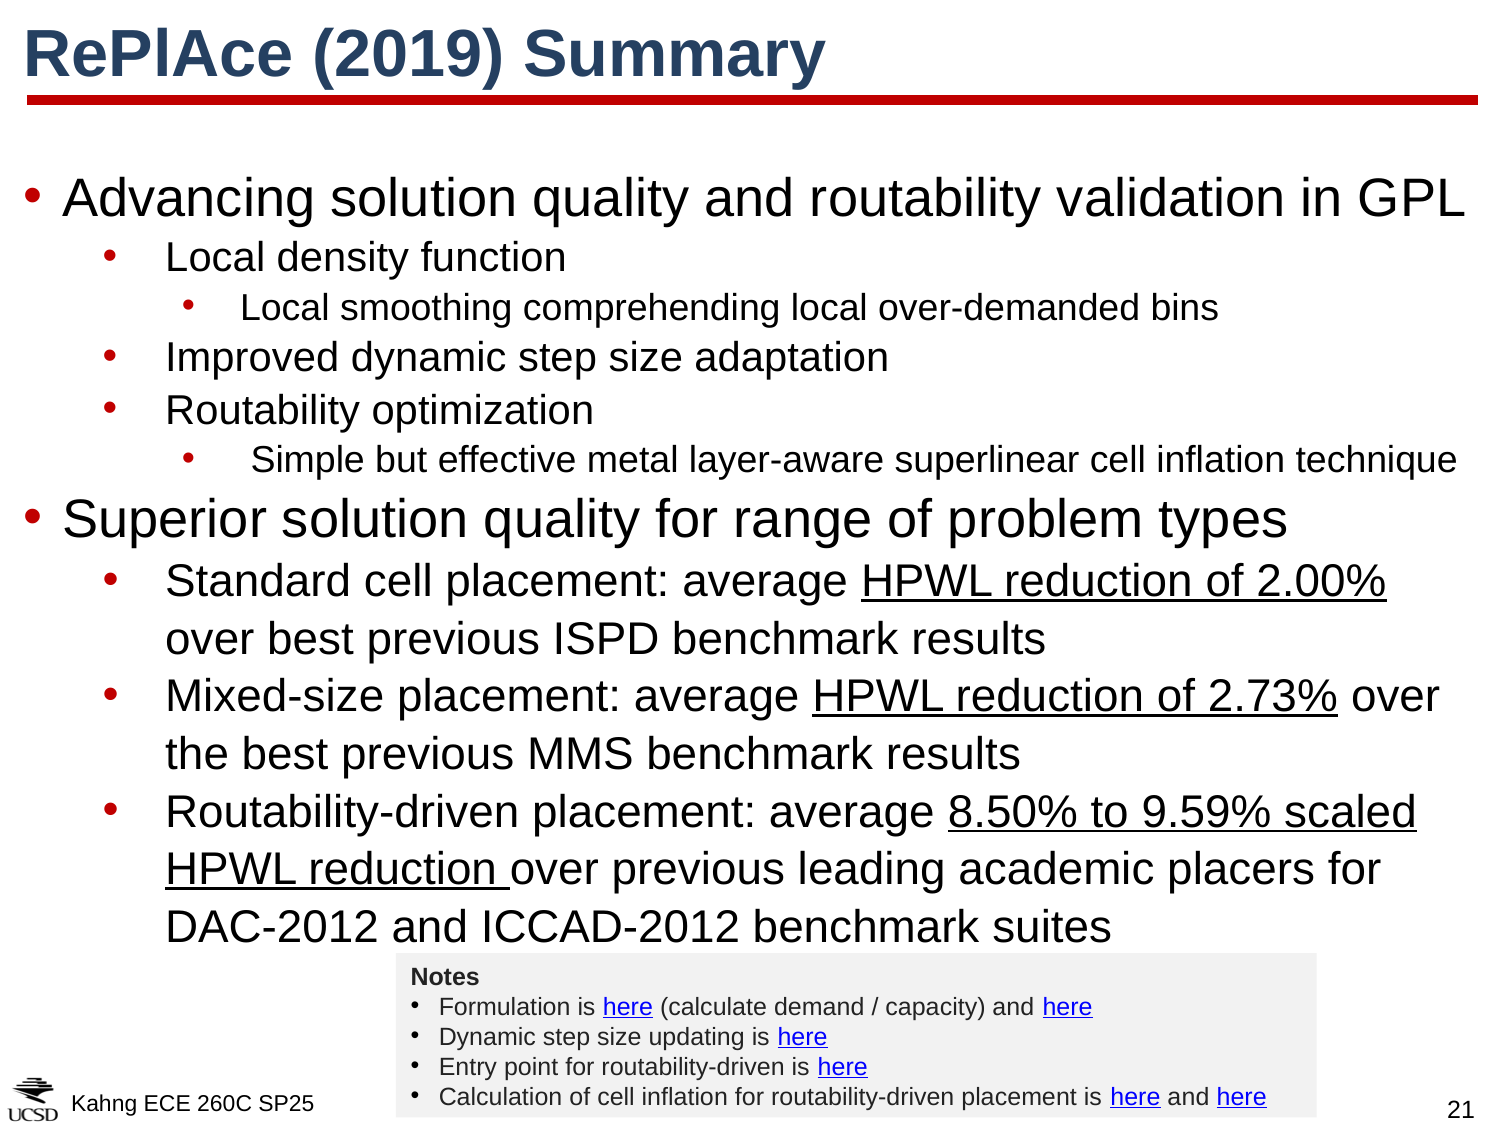

# RePlAce (2019) Summary
Advancing solution quality and routability validation in GPL
Local density function
Local smoothing comprehending local over-demanded bins
Improved dynamic step size adaptation
Routability optimization
 Simple but effective metal layer-aware superlinear cell inflation technique
Superior solution quality for range of problem types
Standard cell placement: average HPWL reduction of 2.00% over best previous ISPD benchmark results
Mixed-size placement: average HPWL reduction of 2.73% over the best previous MMS benchmark results
Routability-driven placement: average 8.50% to 9.59% scaled HPWL reduction over previous leading academic placers for DAC-2012 and ICCAD-2012 benchmark suites
Notes
Formulation is here (calculate demand / capacity) and here
Dynamic step size updating is here
Entry point for routability-driven is here
Calculation of cell inflation for routability-driven placement is here and here
Kahng ECE 260C SP25